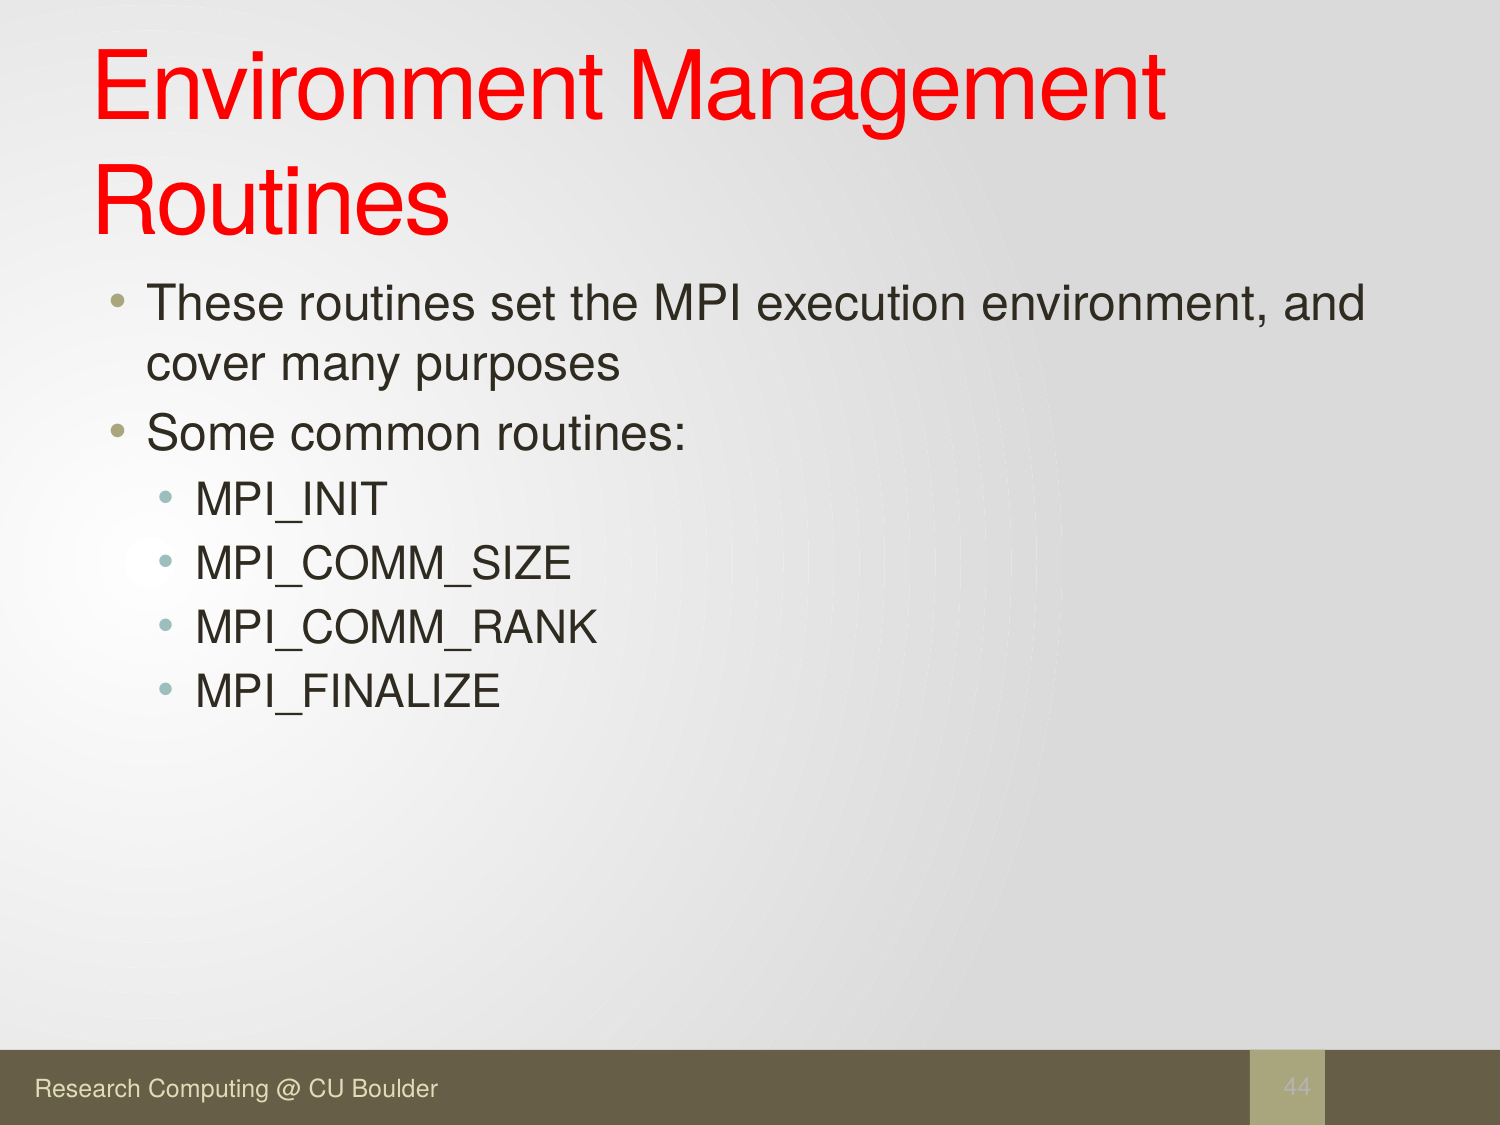

# Environment Management Routines
These routines set the MPI execution environment, and cover many purposes
Some common routines:
MPI_INIT
MPI_COMM_SIZE
MPI_COMM_RANK
MPI_FINALIZE
44